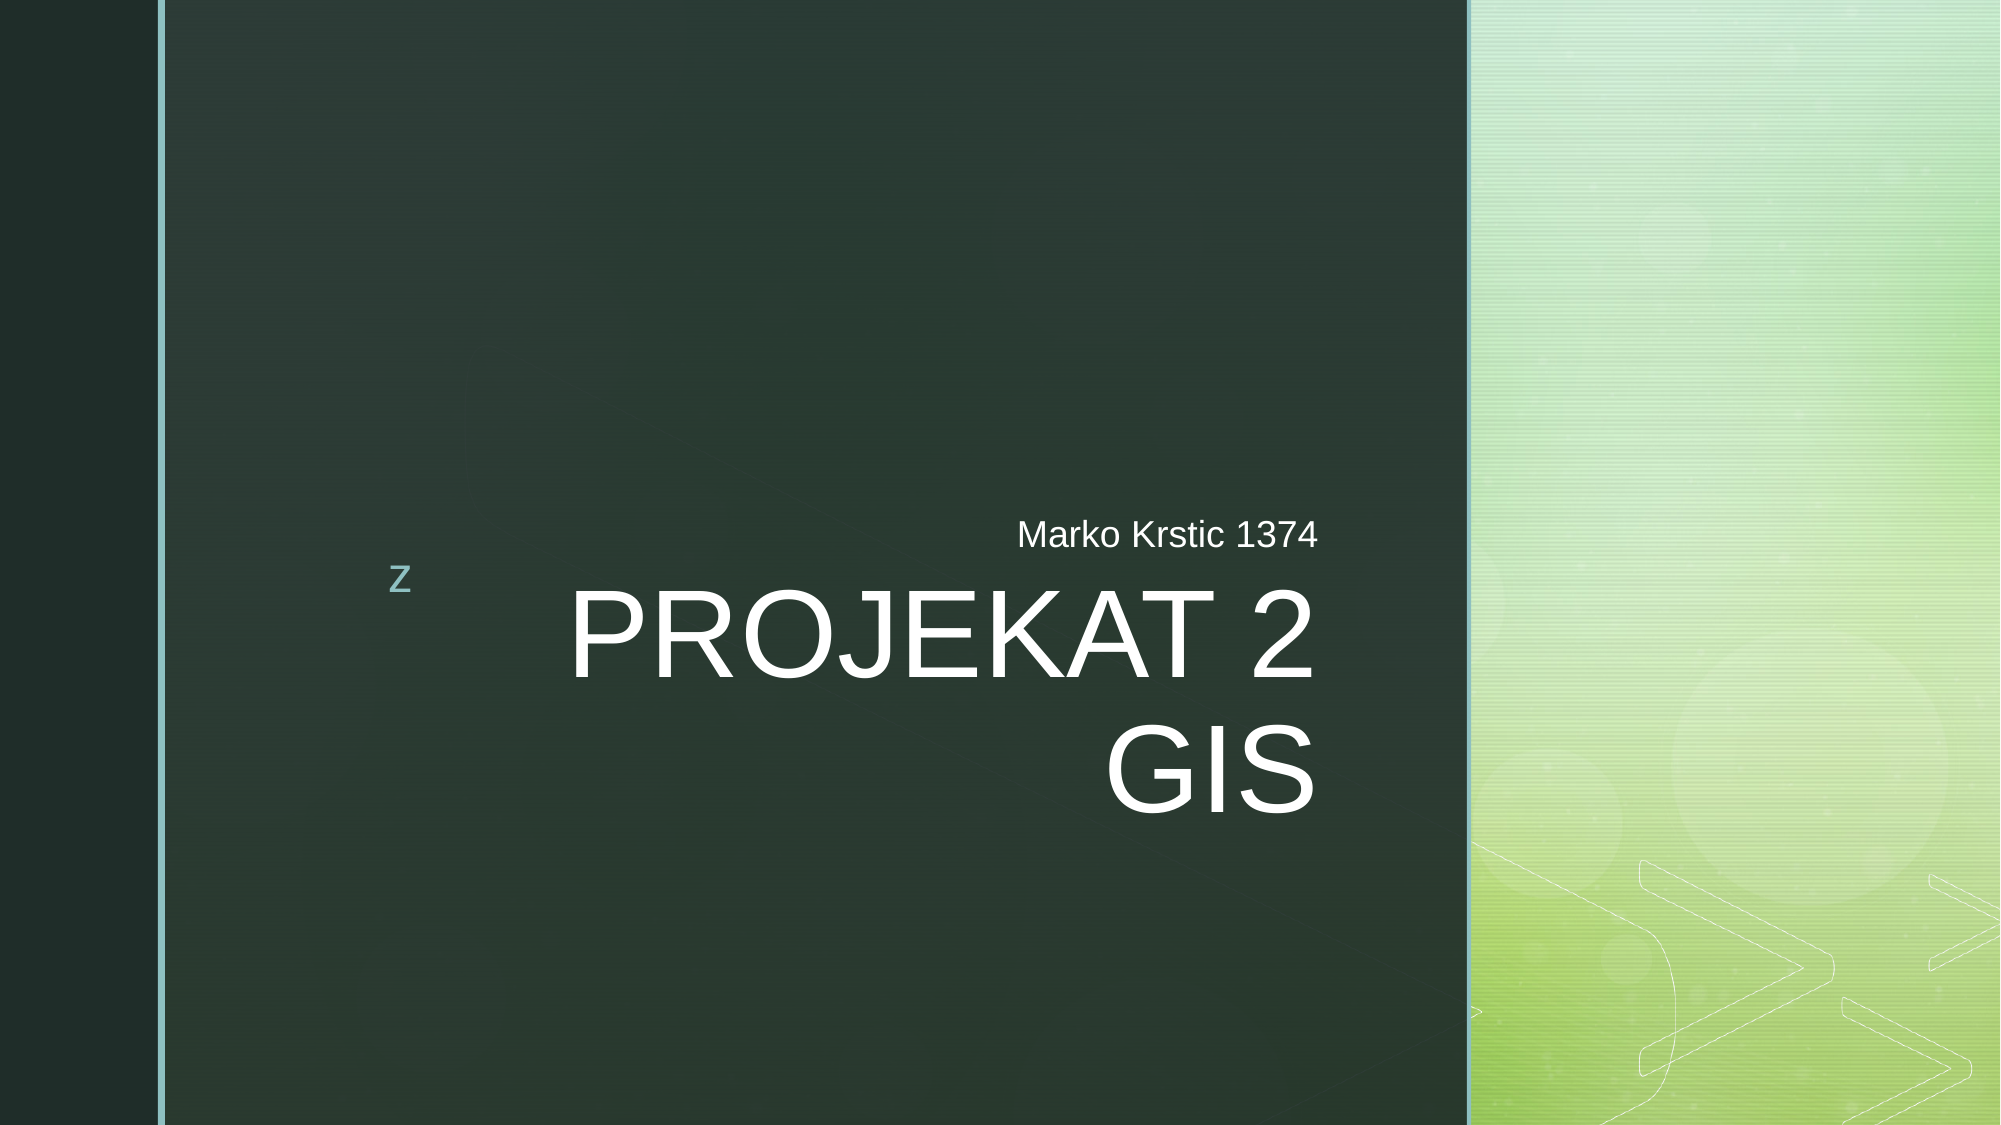

Marko Krstic 1374
# PROJEKAT 2 GIS